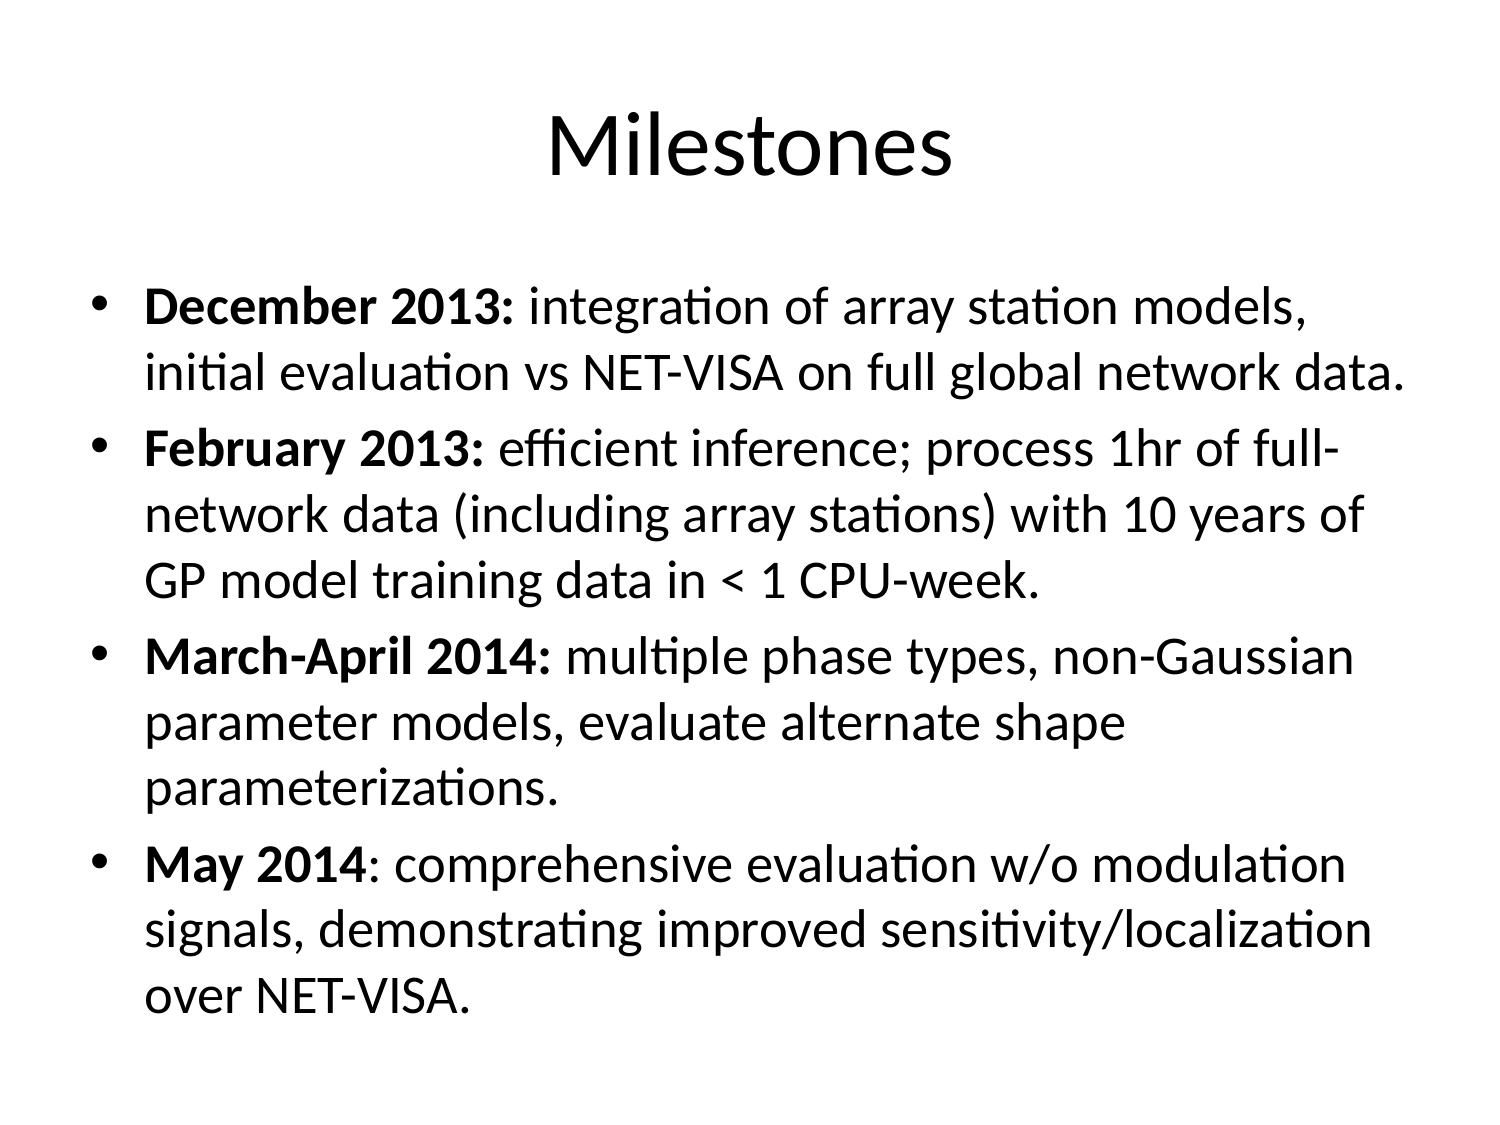

# Milestones
December 2013: integration of array station models, initial evaluation vs NET-VISA on full global network data.
February 2013: efficient inference; process 1hr of full-network data (including array stations) with 10 years of GP model training data in < 1 CPU-week.
March-April 2014: multiple phase types, non-Gaussian parameter models, evaluate alternate shape parameterizations.
May 2014: comprehensive evaluation w/o modulation signals, demonstrating improved sensitivity/localization over NET-VISA.